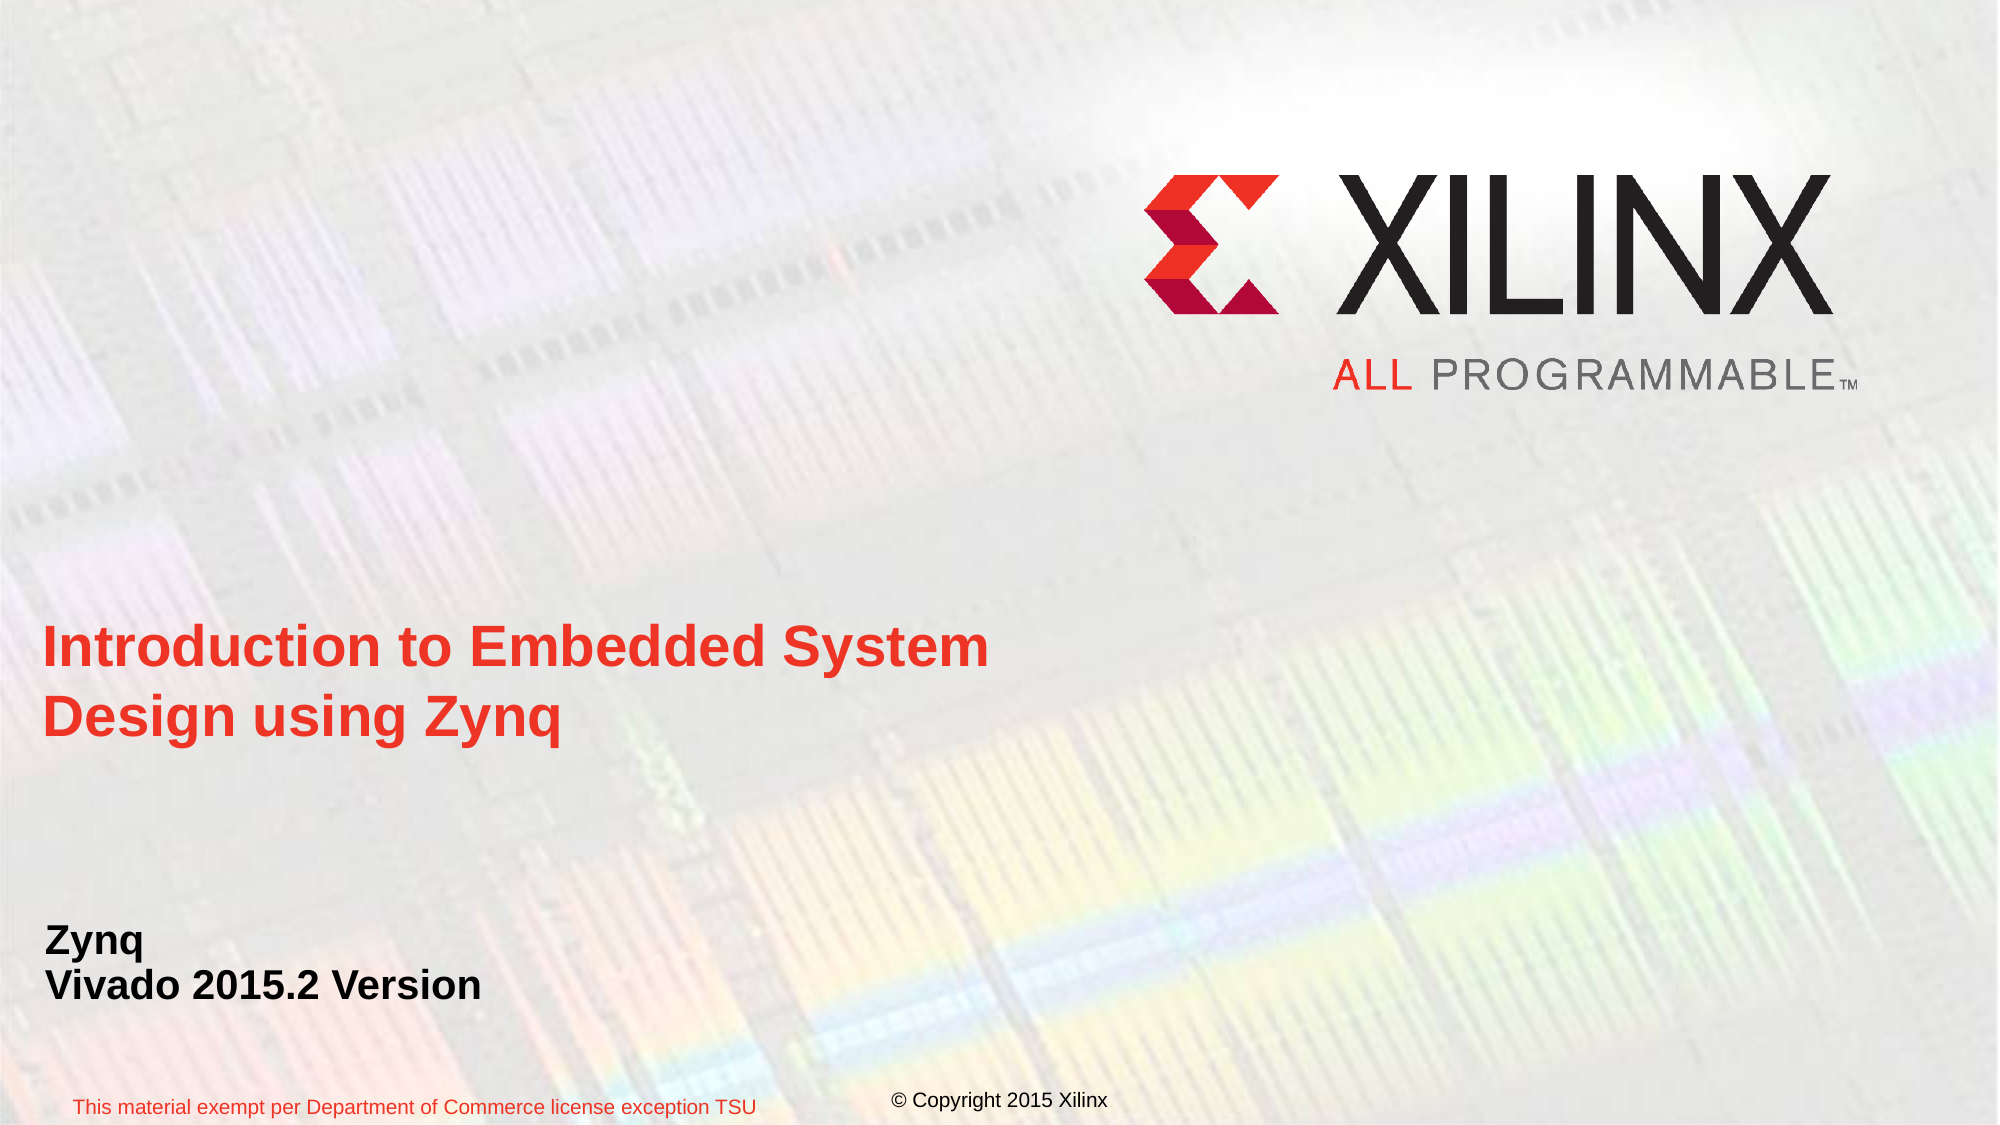

# Introduction to Embedded System Design using Zynq
Zynq
Vivado 2015.2 Version
© Copyright 2015 Xilinx